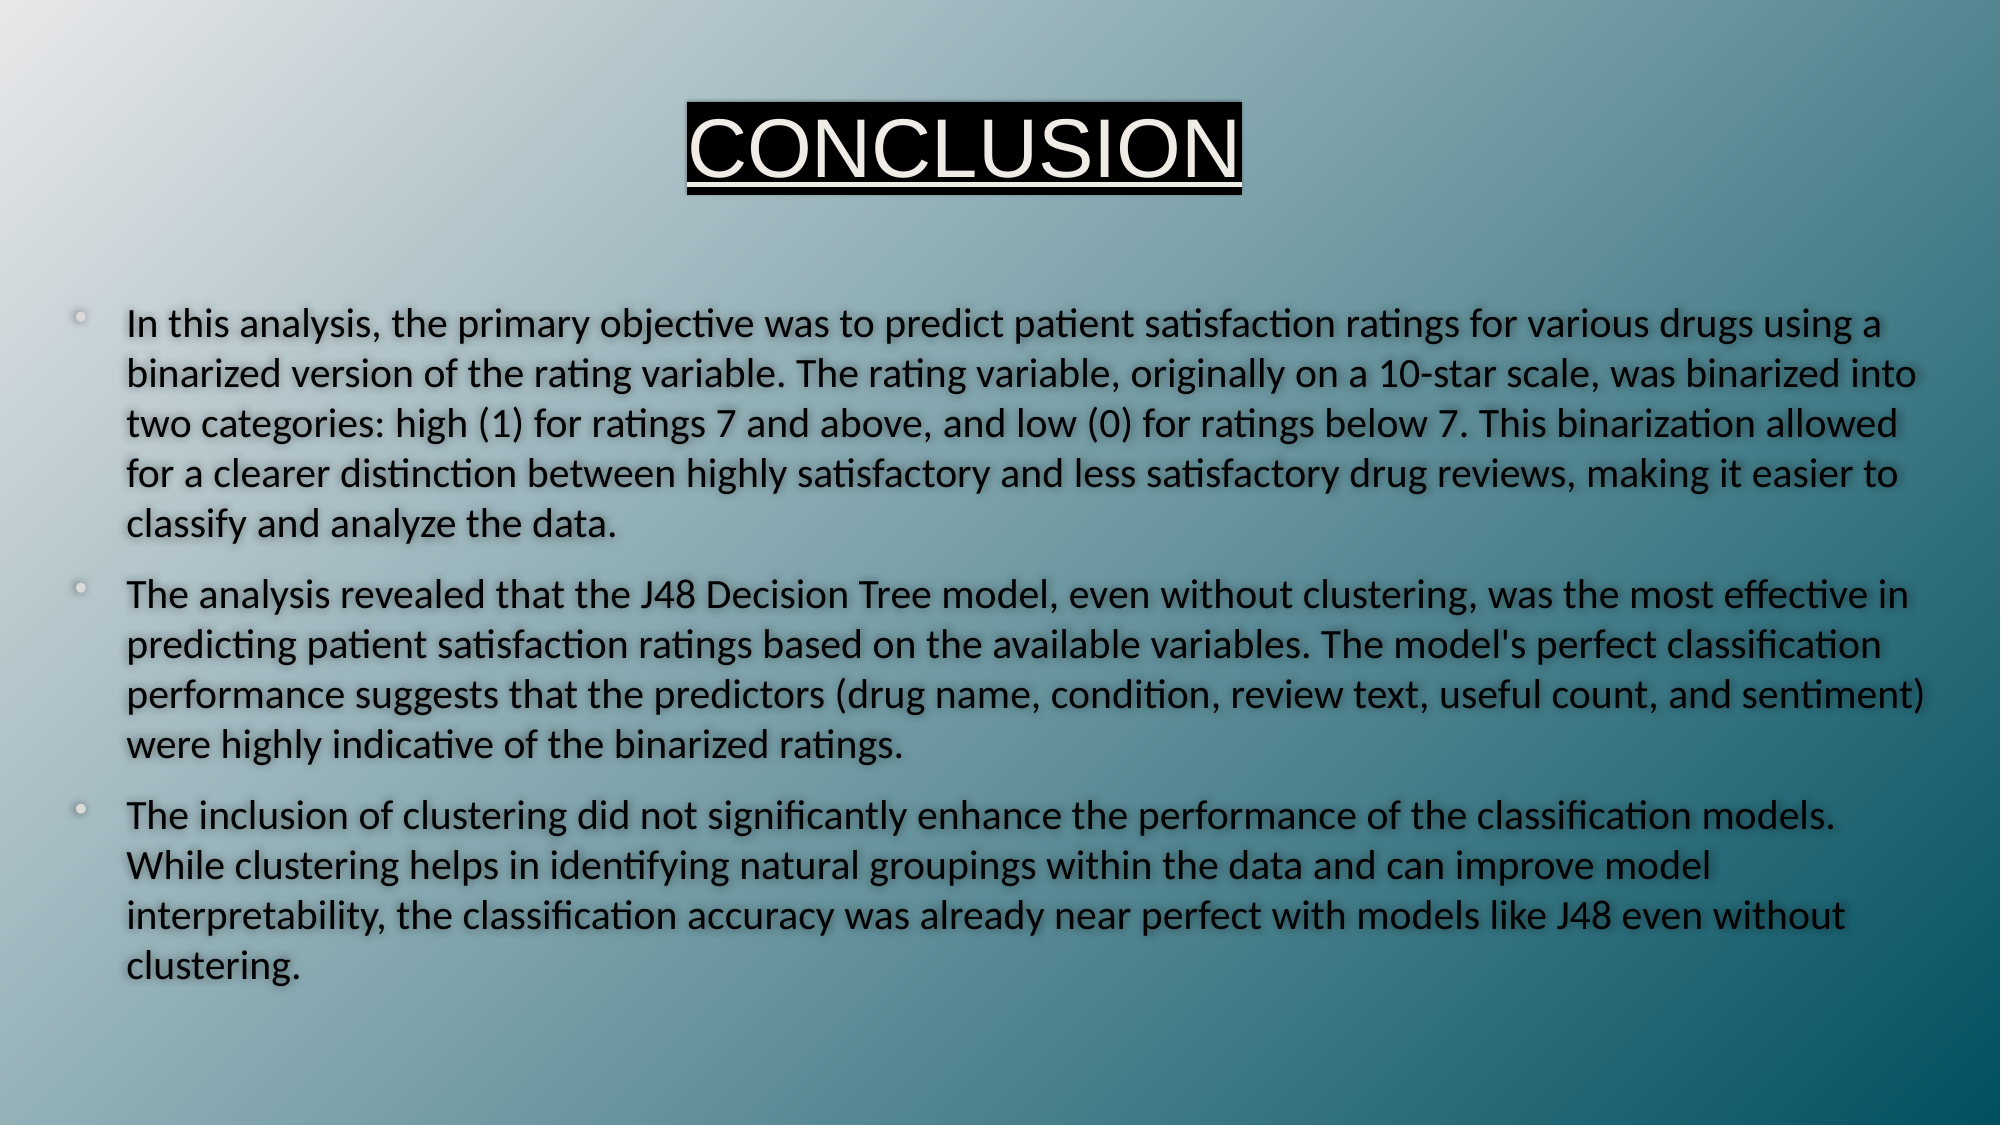

# CONCLUSION

In this analysis, the primary objective was to predict patient satisfaction ratings for various drugs using a binarized version of the rating variable. The rating variable, originally on a 10-star scale, was binarized into two categories: high (1) for ratings 7 and above, and low (0) for ratings below 7. This binarization allowed for a clearer distinction between highly satisfactory and less satisfactory drug reviews, making it easier to classify and analyze the data.
The analysis revealed that the J48 Decision Tree model, even without clustering, was the most effective in predicting patient satisfaction ratings based on the available variables. The model's perfect classification performance suggests that the predictors (drug name, condition, review text, useful count, and sentiment) were highly indicative of the binarized ratings.
The inclusion of clustering did not significantly enhance the performance of the classification models. While clustering helps in identifying natural groupings within the data and can improve model interpretability, the classification accuracy was already near perfect with models like J48 even without clustering.